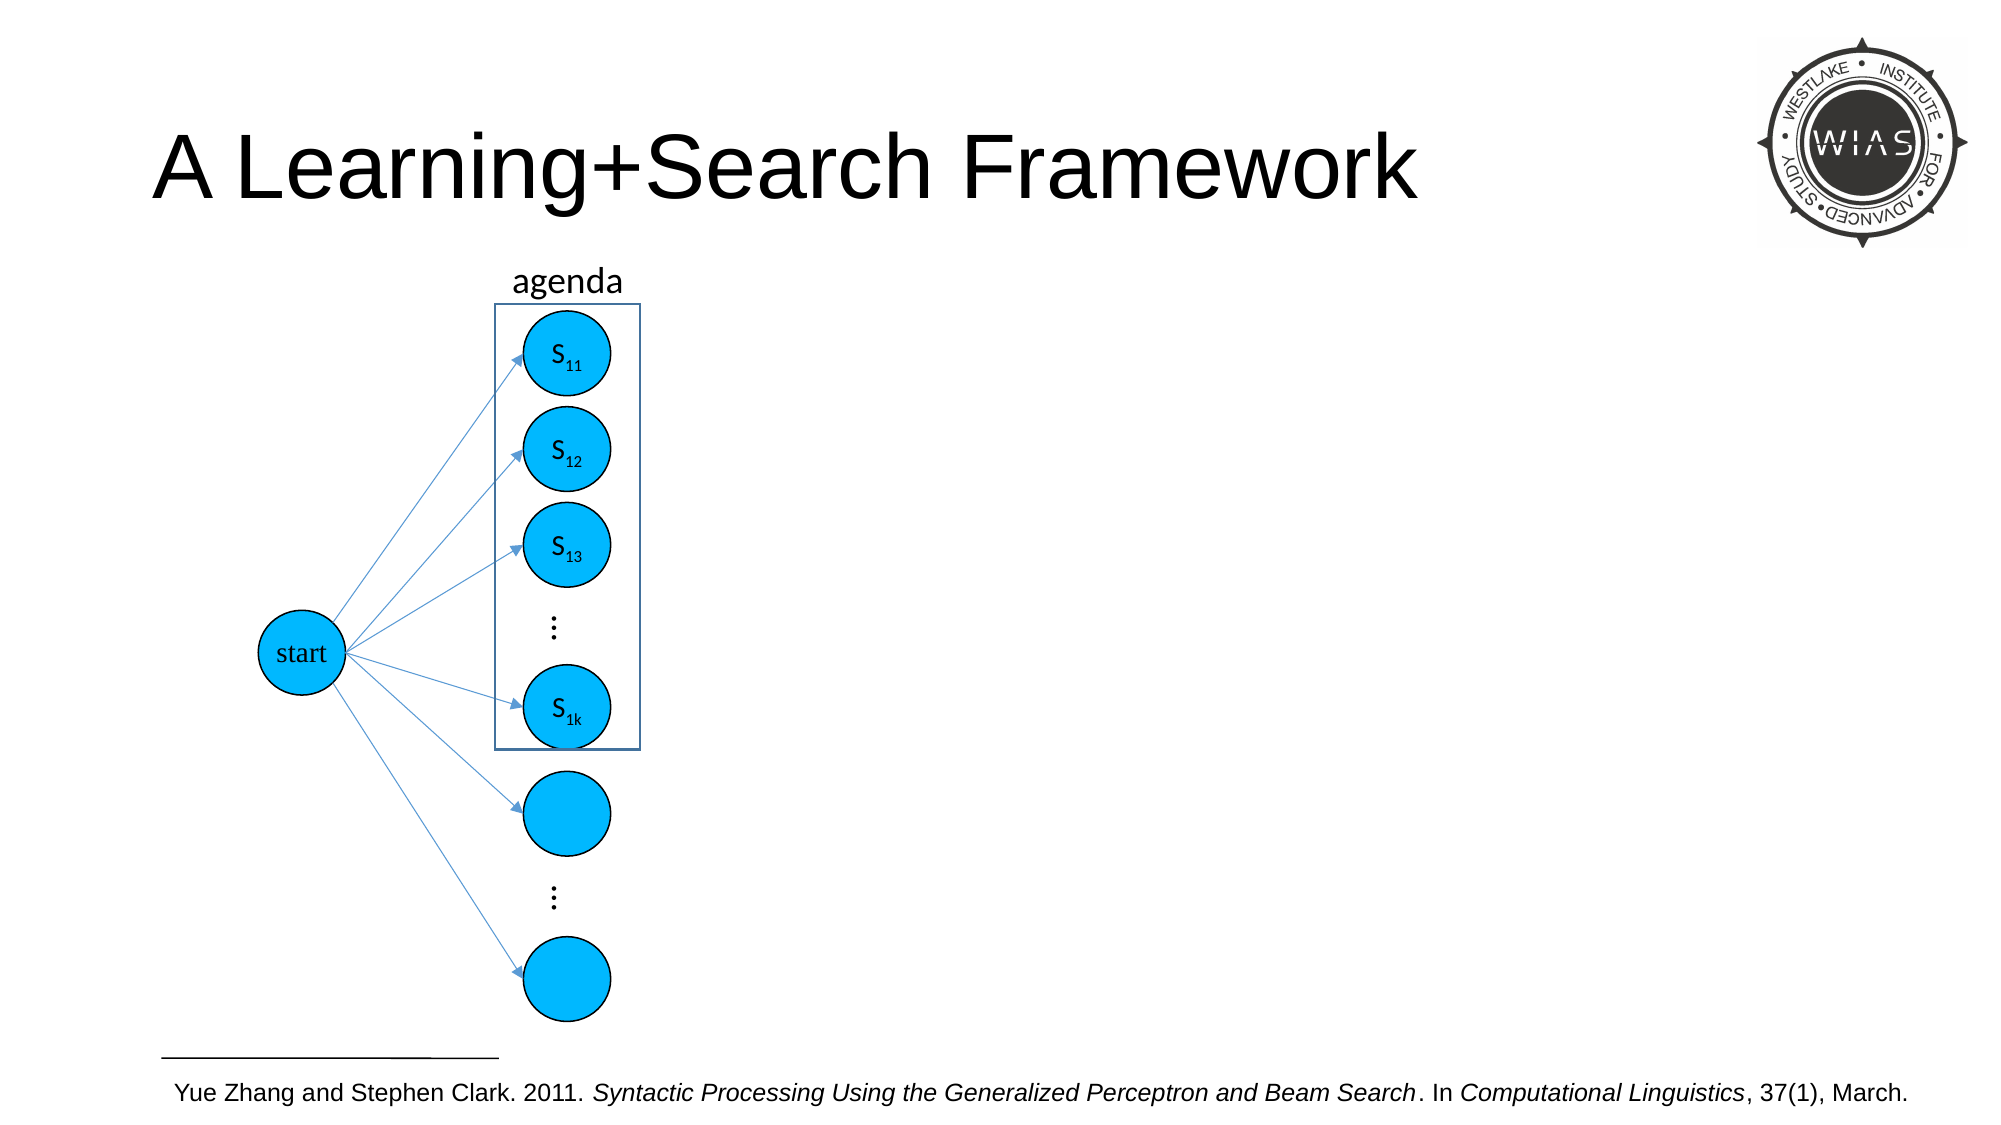

# A Learning+Search Framework
agenda

S11
S12
S13
…
start
S1k

…

Yue Zhang and Stephen Clark. 2011. Syntactic Processing Using the Generalized Perceptron and Beam Search. In Computational Linguistics, 37(1), March.